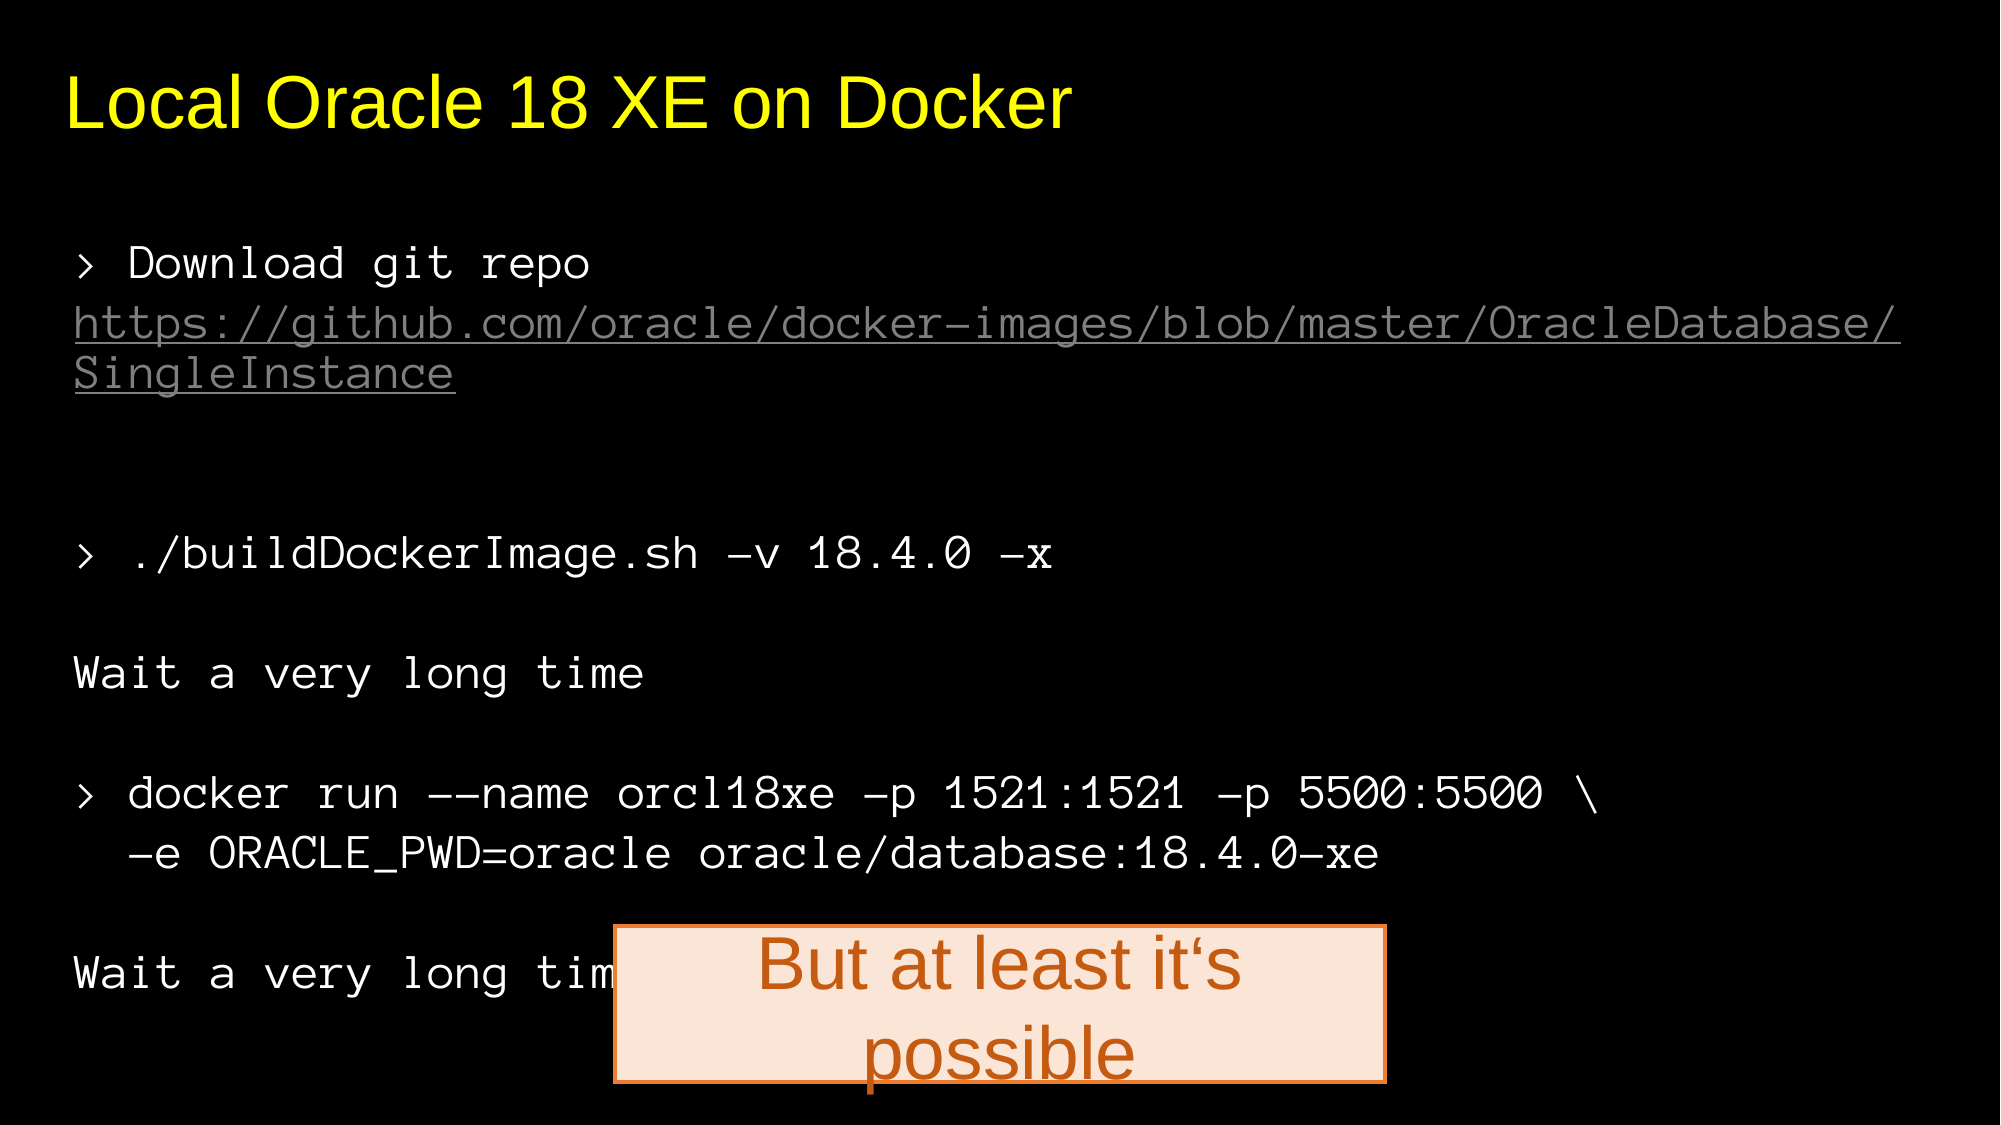

# Local Oracle 18 XE on Docker
> Download git repo https://github.com/oracle/docker-images/blob/master/OracleDatabase/SingleInstance
> ./buildDockerImage.sh –v 18.4.0 –x

Wait a very long time

> docker run --name orcl18xe -p 1521:1521 -p 5500:5500 \
  -e ORACLE_PWD=oracle oracle/database:18.4.0-xe

Wait a very long time
But at least it‘s possible